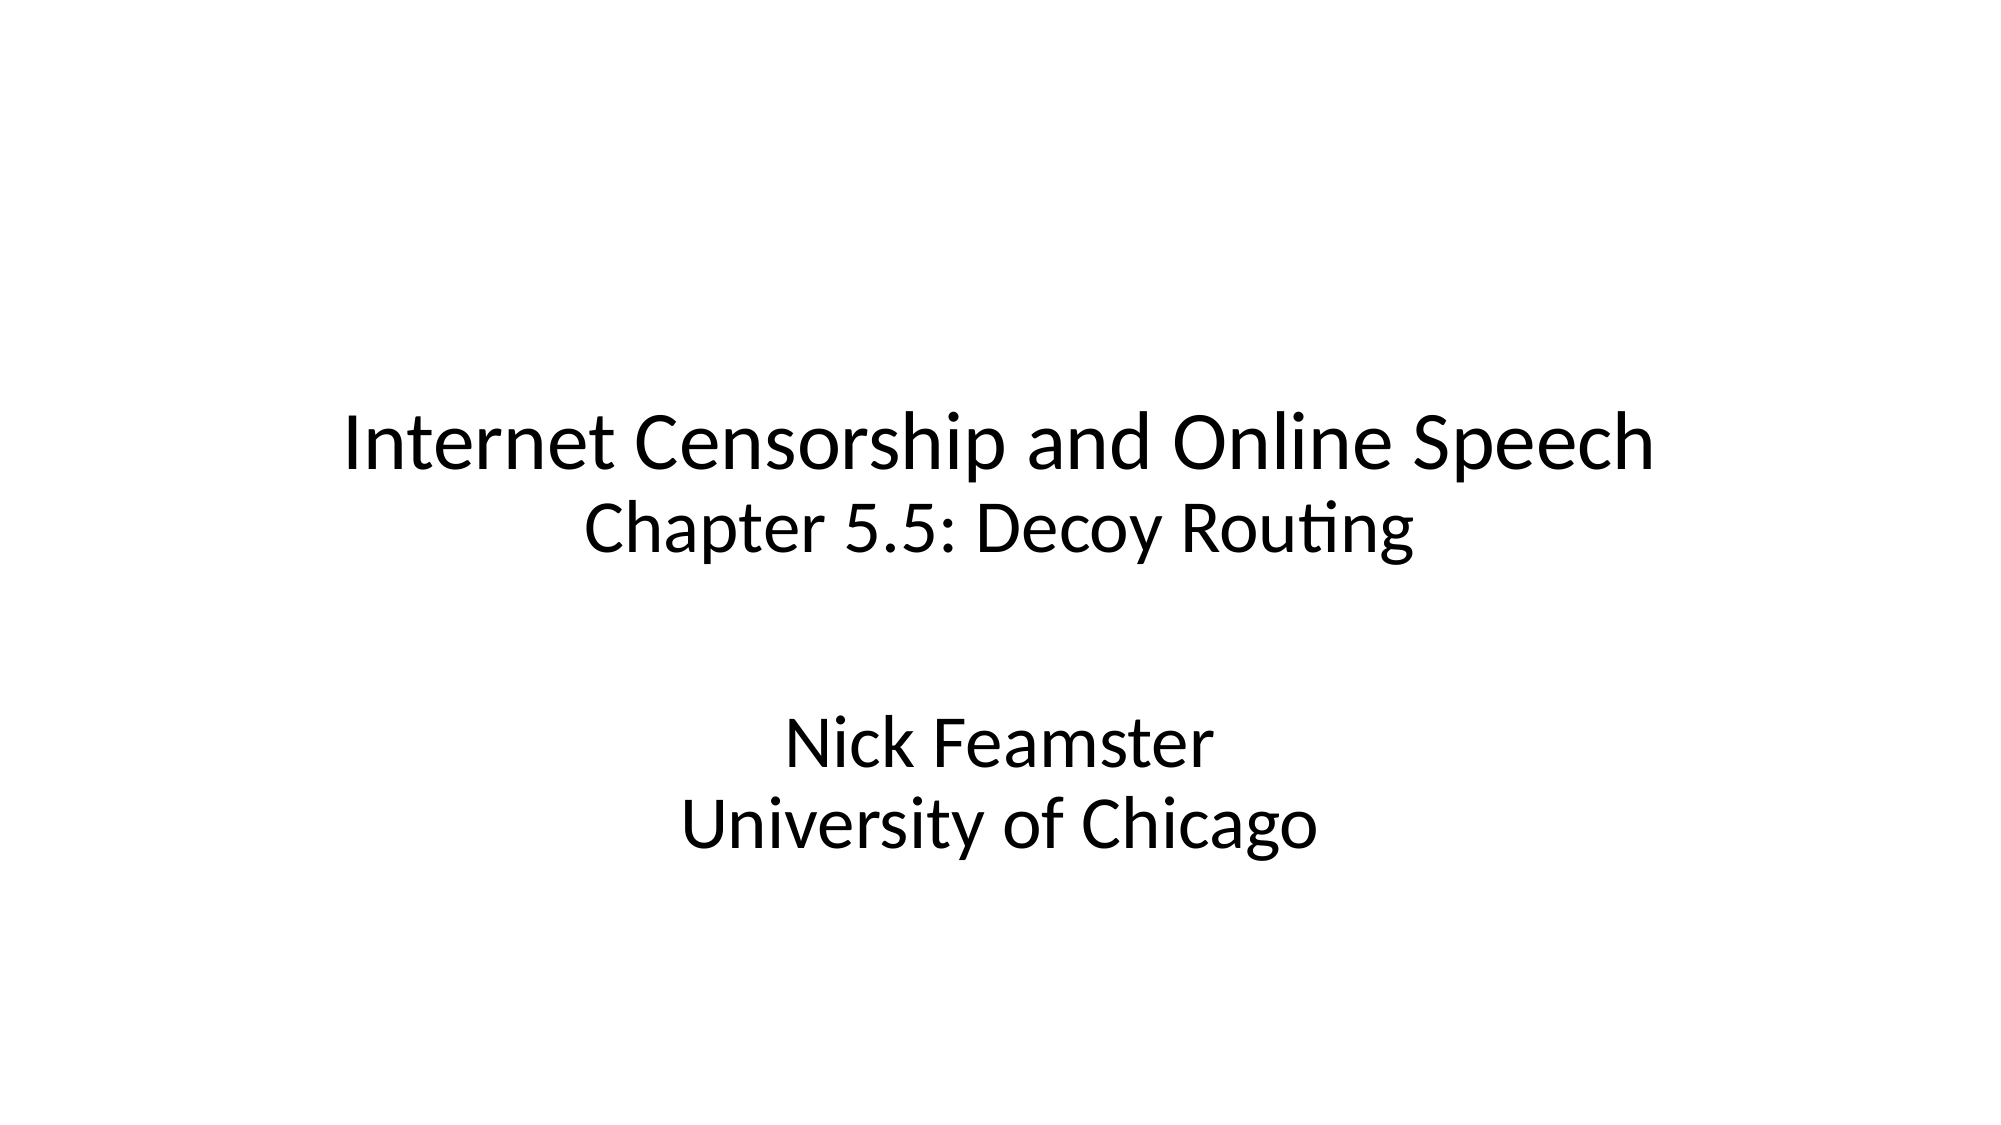

# Internet Censorship and Online Speech Chapter 5.5: Decoy Routing
Nick Feamster
University of Chicago